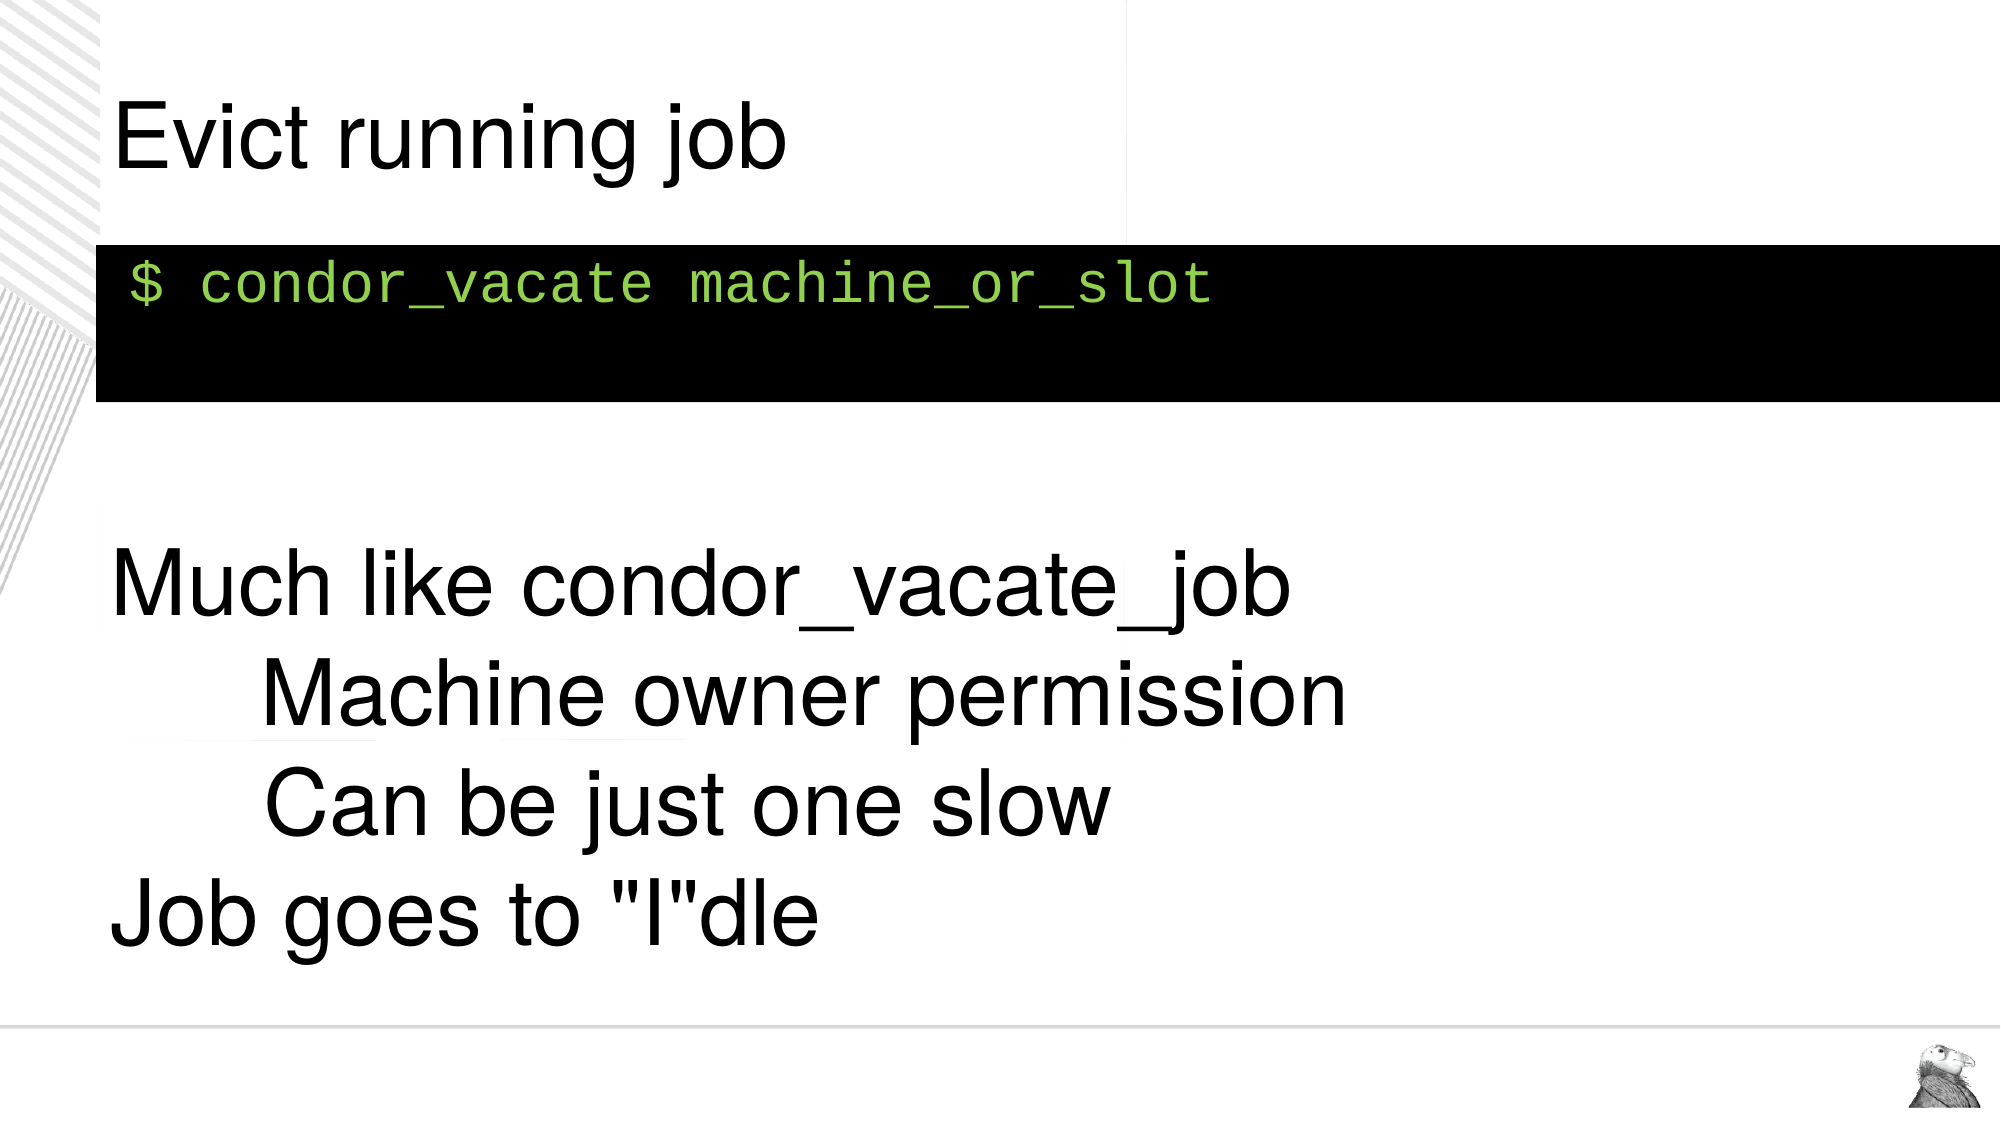

# Evict running job
$ condor_vacate machine_or_slot
Much like condor_vacate_job
	Machine owner permission
      Can be just one slow
Job goes to "I"dle